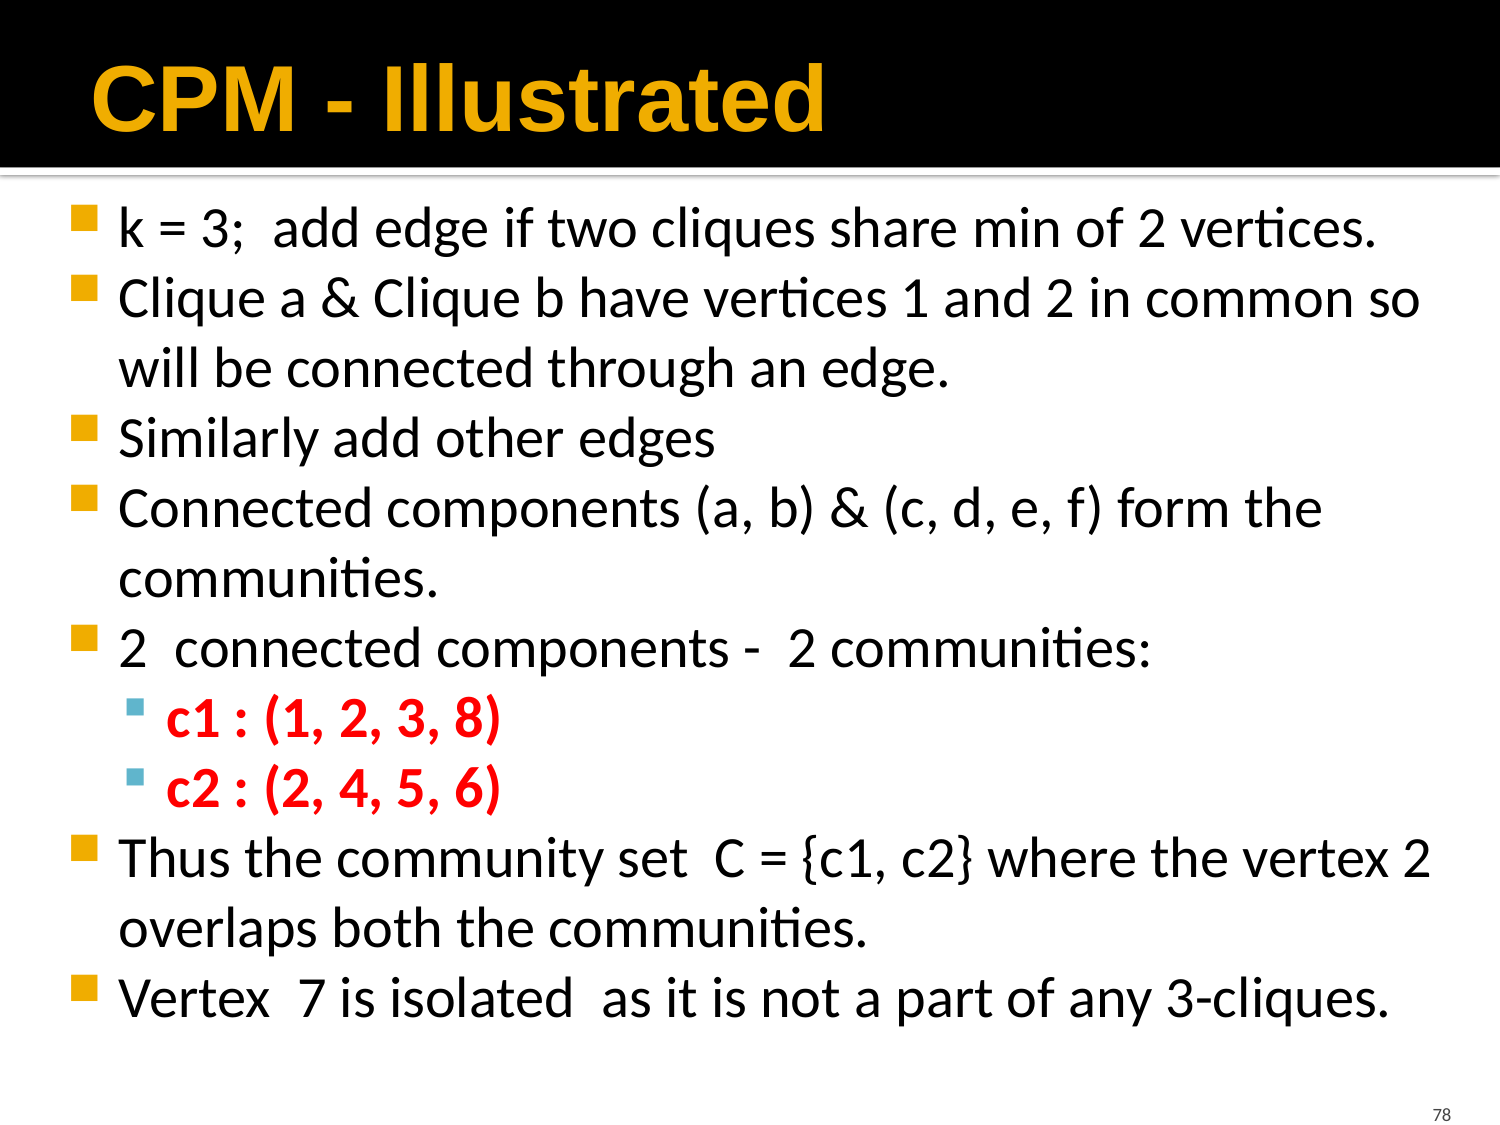

# CPM - Illustrated
k = 3;  add edge if two cliques share min of 2 vertices.
Clique a & Clique b have vertices 1 and 2 in common so will be connected through an edge.
Similarly add other edges
Connected components (a, b) & (c, d, e, f) form the communities.
2  connected components -  2 communities:
c1 : (1, 2, 3, 8)
c2 : (2, 4, 5, 6)
Thus the community set  C = {c1, c2} where the vertex 2  overlaps both the communities.
Vertex  7 is isolated  as it is not a part of any 3-cliques.

78